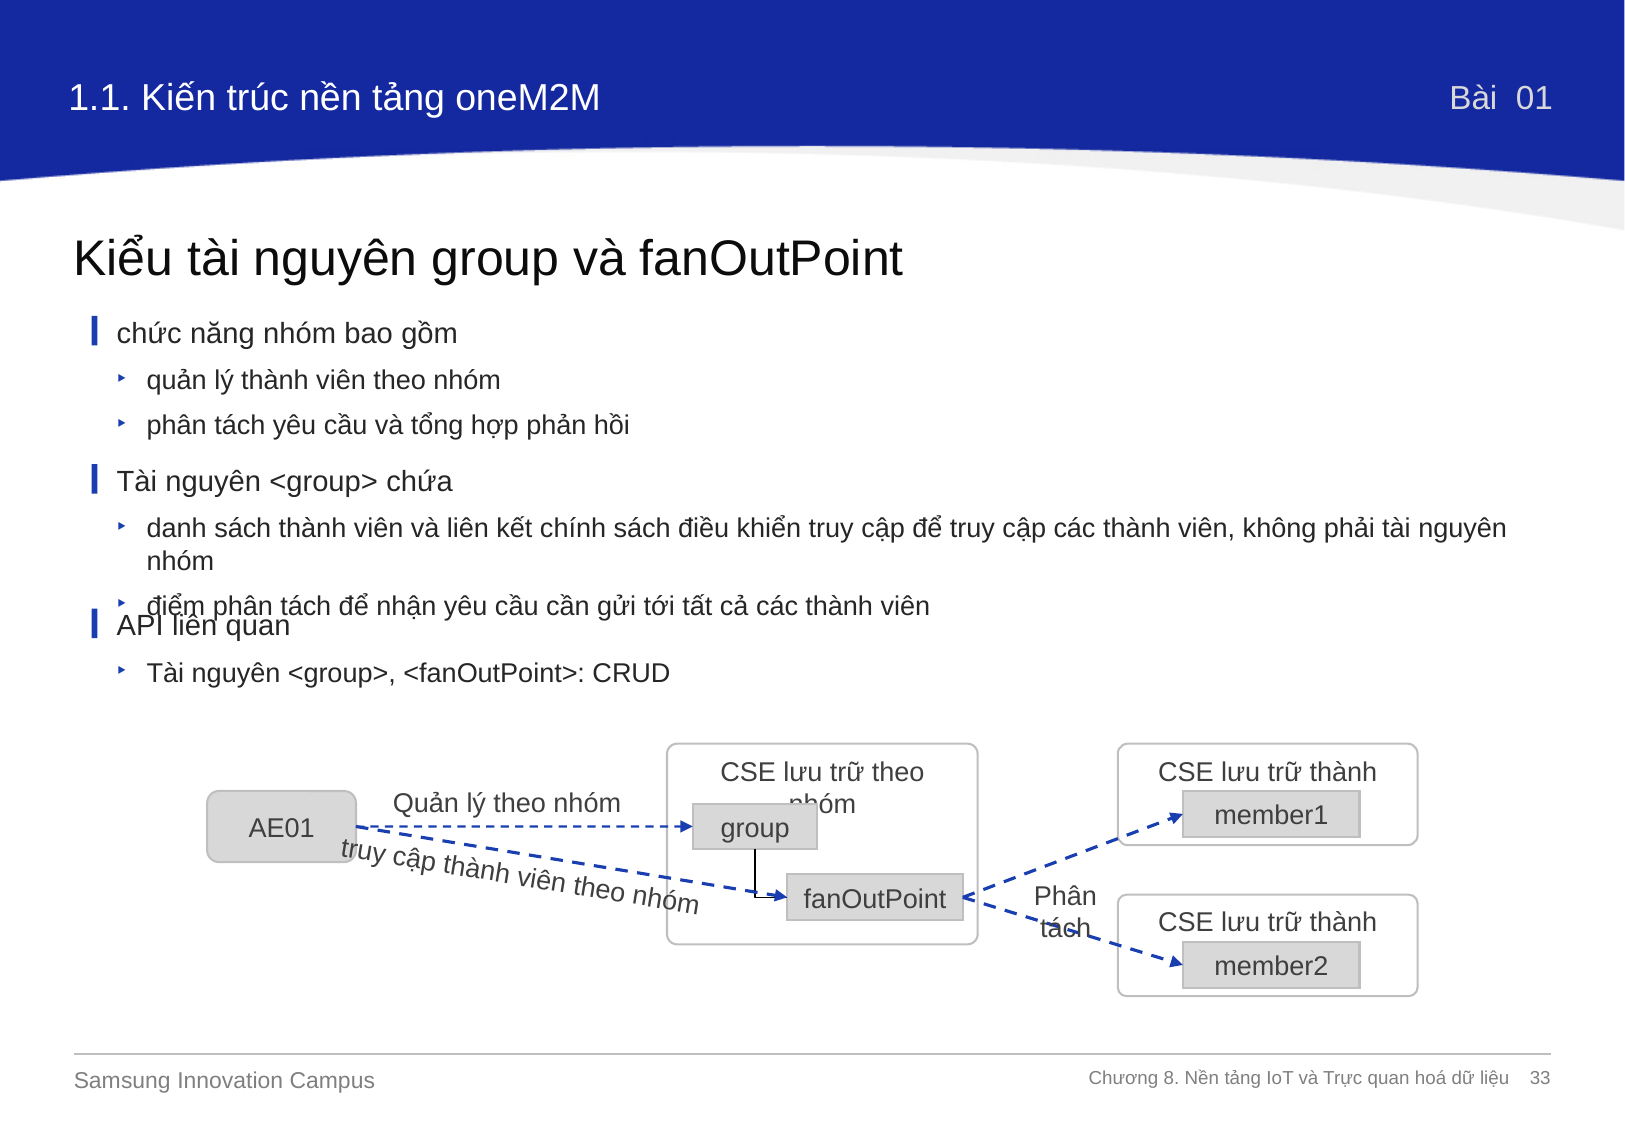

1.1. Kiến trúc nền tảng oneM2M
Bài  01
Kiểu tài nguyên group và fanOutPoint
chức năng nhóm bao gồm

quản lý thành viên theo nhóm
phân tách yêu cầu và tổng hợp phản hồi
Tài nguyên <group> chứa

danh sách thành viên và liên kết chính sách điều khiển truy cập để truy cập các thành viên, không phải tài nguyên nhóm
điểm phân tách để nhận yêu cầu cần gửi tới tất cả các thành viên
API liên quan

Tài nguyên <group>, <fanOutPoint>: CRUD
CSE lưu trữ theo nhóm
CSE lưu trữ thành viên
Quản lý theo nhóm
AE01
member1
group
truy cập thành viên theo nhóm
Phân tách
fanOutPoint
CSE lưu trữ thành viên
member2